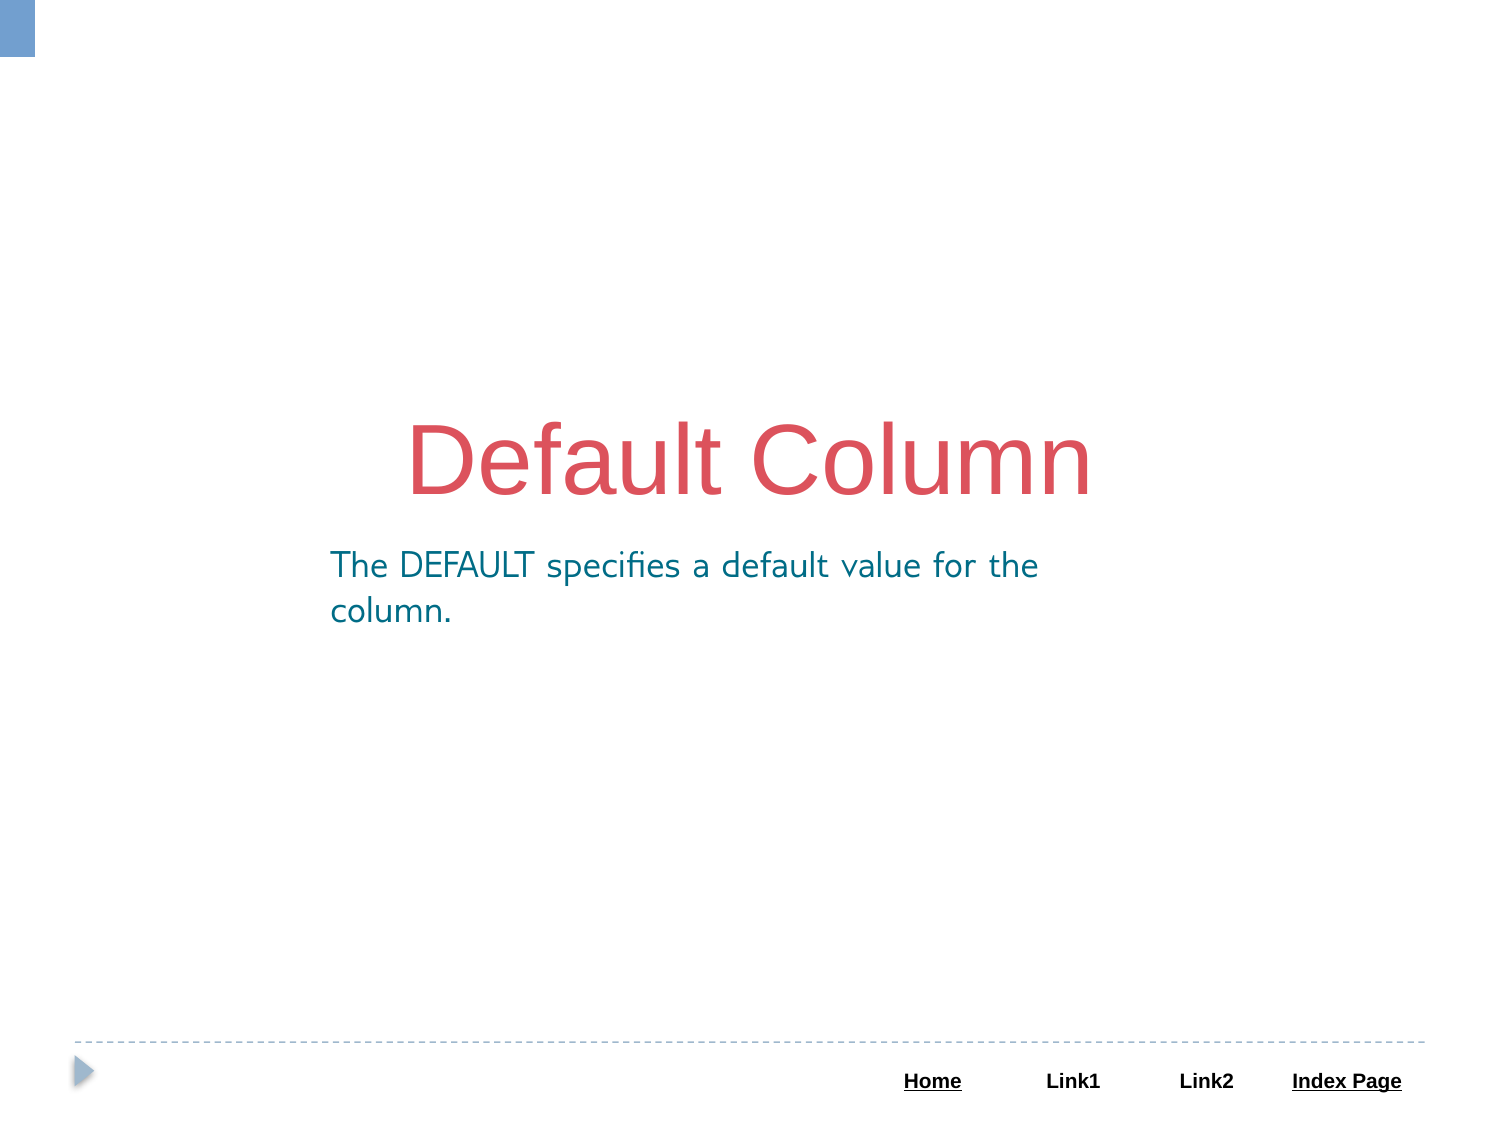

Default Column
The DEFAULT specifies a default value for the column.